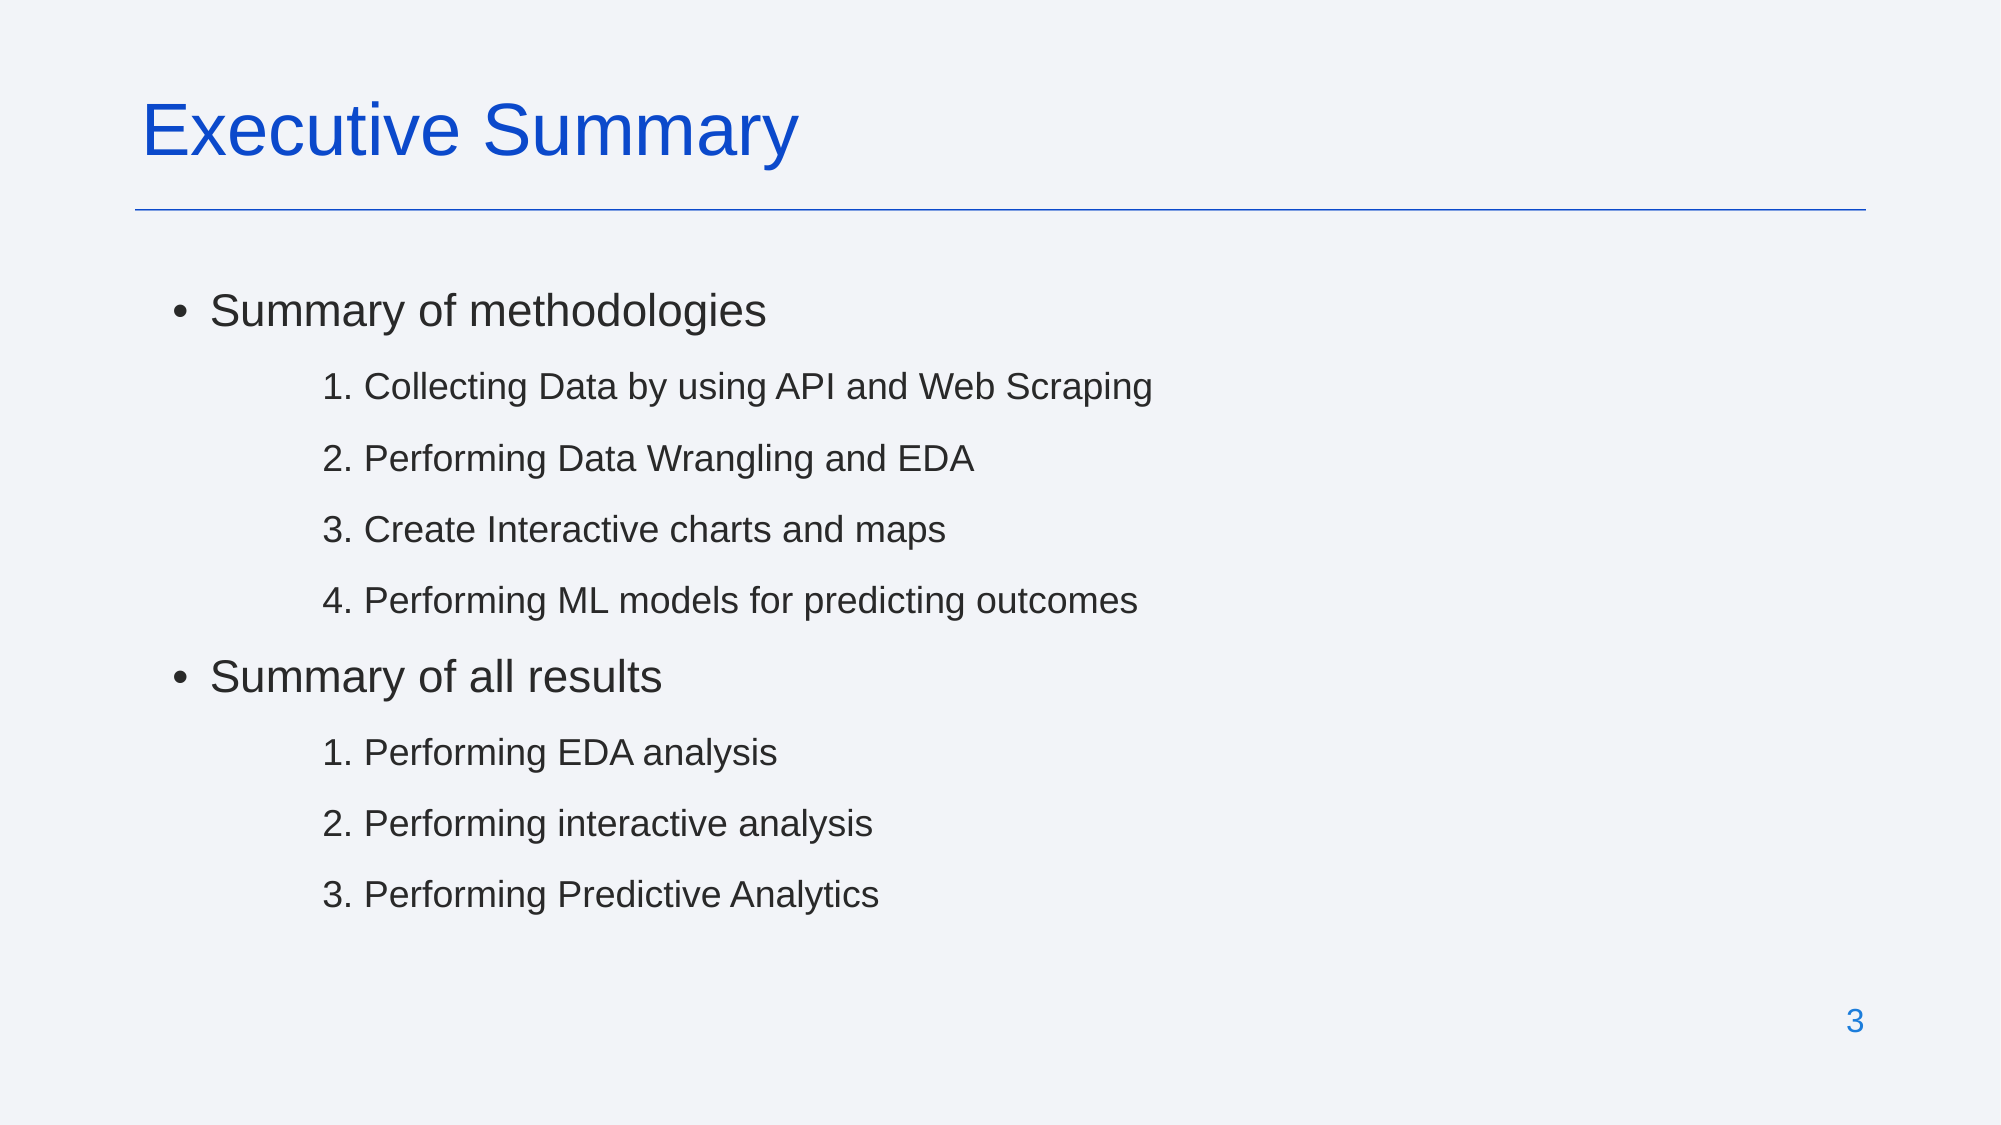

Executive Summary
Summary of methodologies
	1. Collecting Data by using API and Web Scraping
	2. Performing Data Wrangling and EDA
	3. Create Interactive charts and maps
	4. Performing ML models for predicting outcomes
Summary of all results
	1. Performing EDA analysis
	2. Performing interactive analysis
	3. Performing Predictive Analytics
3